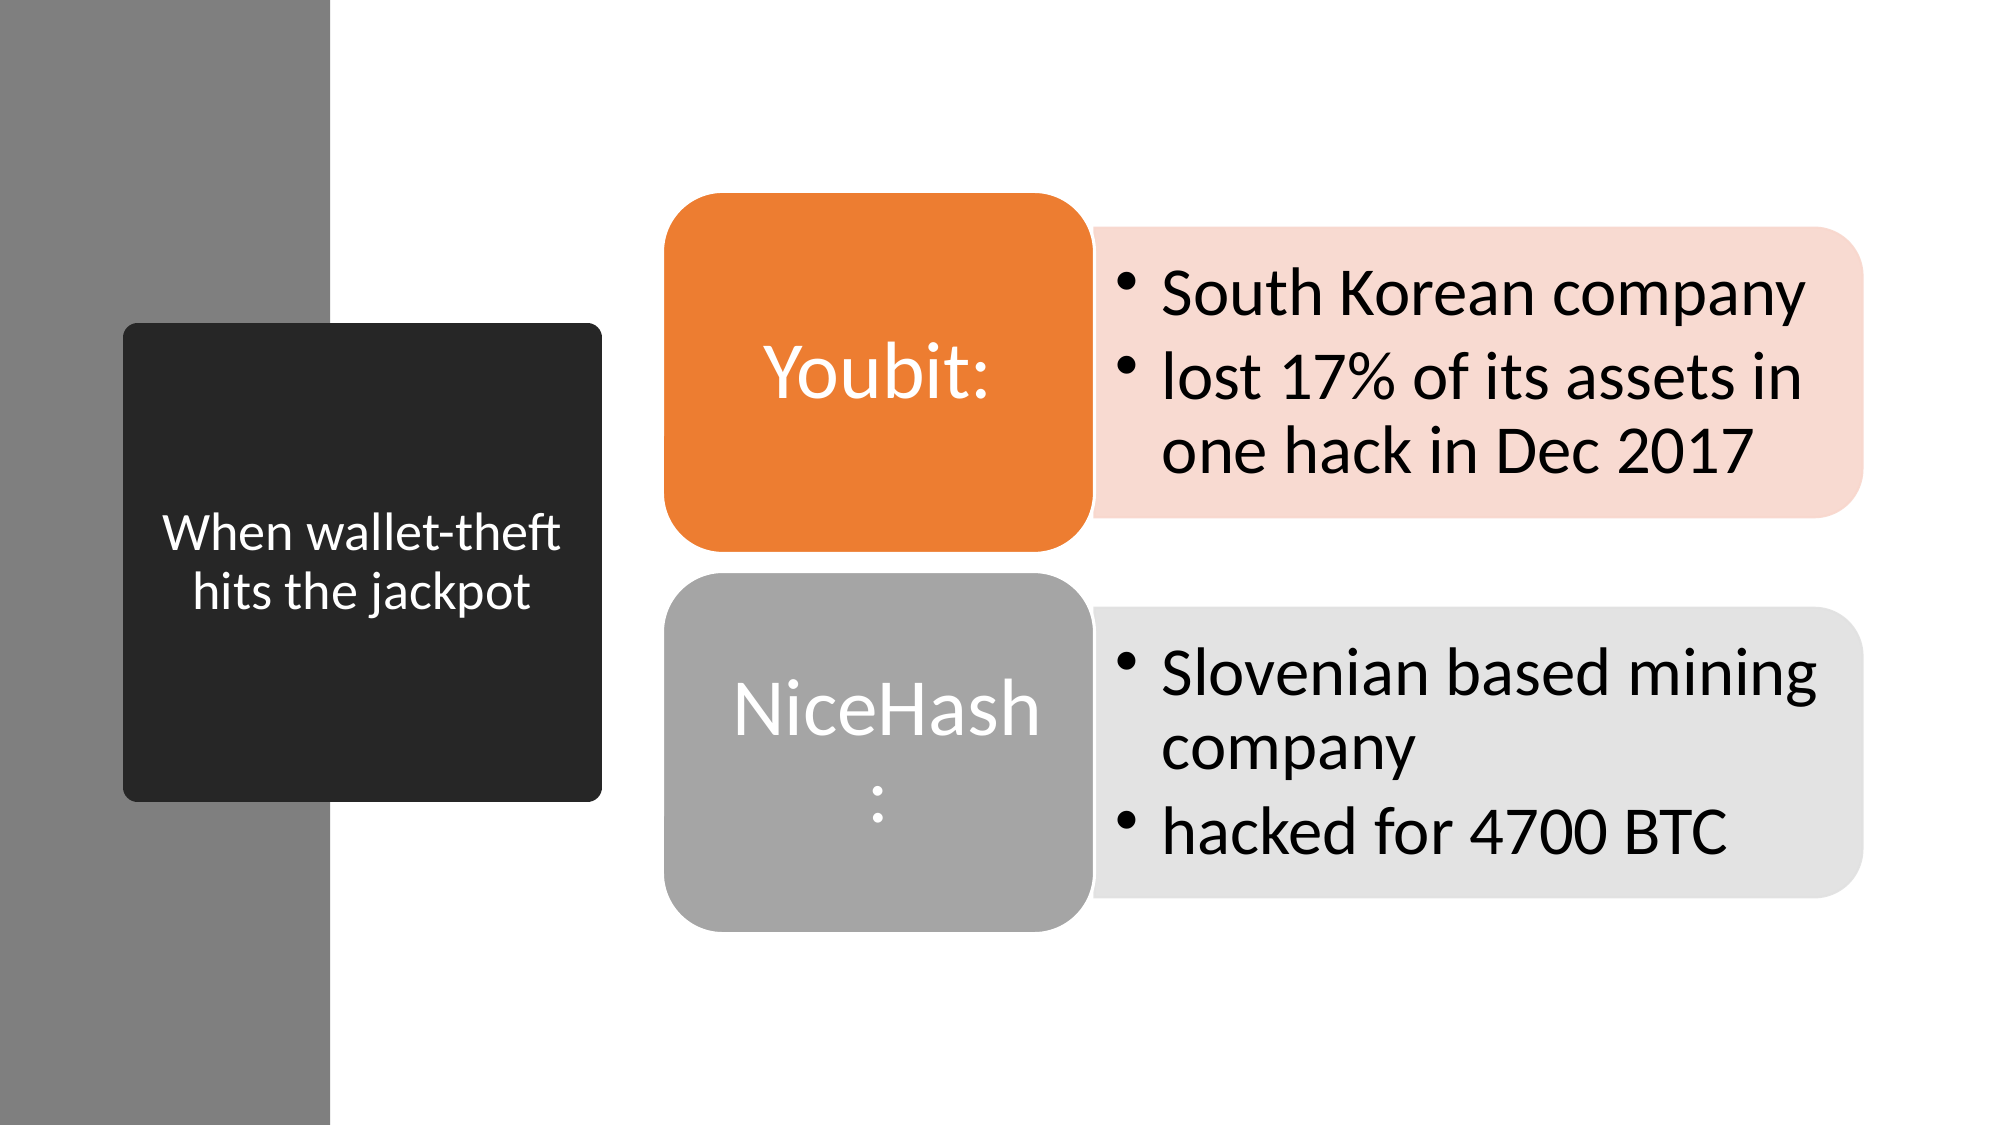

South Korean company
lost 17% of its assets in one hack in Dec 2017
Youbit:
Slovenian based mining company
hacked for 4700 BTC
NiceHash:
# When wallet-theft hits the jackpot